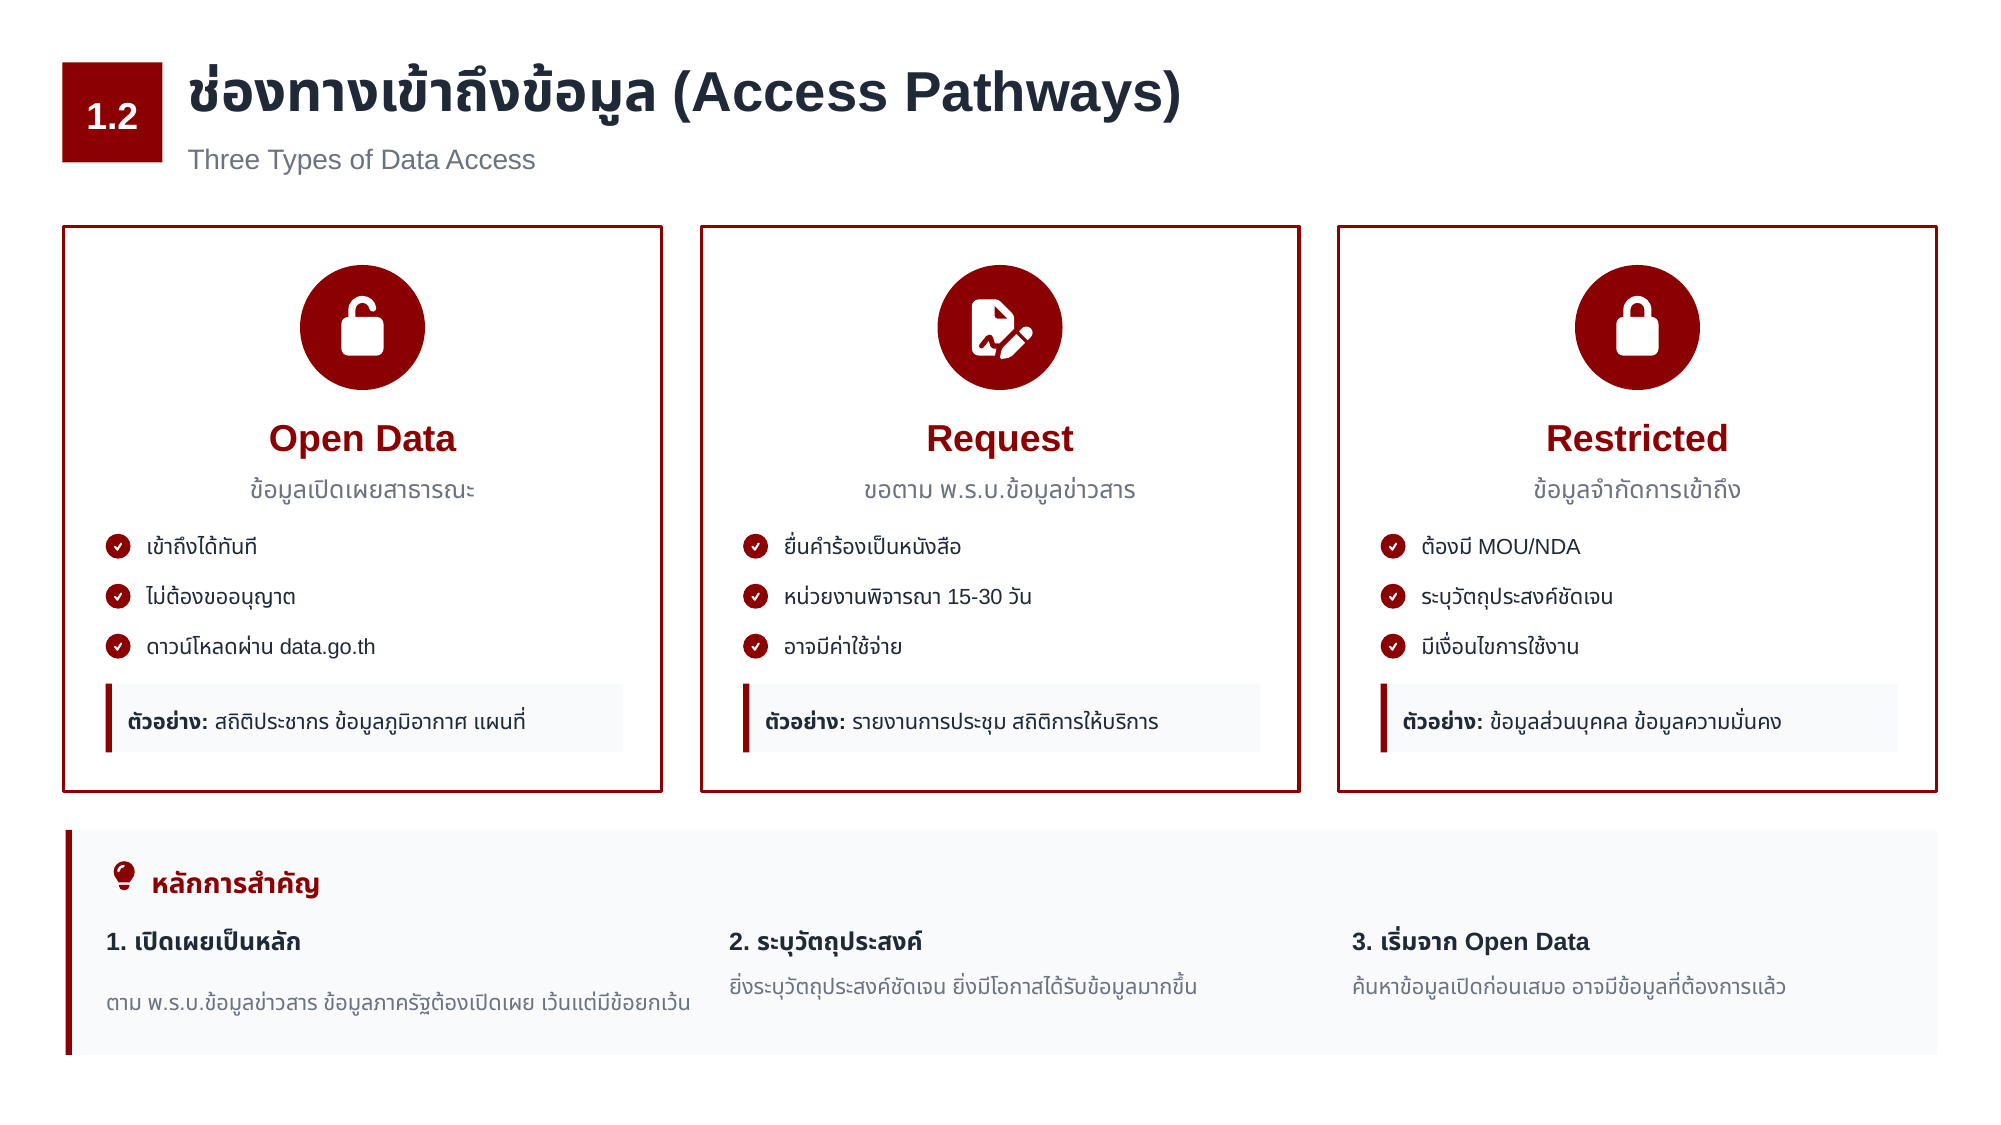

1.2

ช่องทางเข้าถึงข้อมูล (Access Pathways)
Three Types of Data Access

Open Data
Request
Restricted
ข้อมูลเปิดเผยสาธารณะ
ขอตาม พ.ร.บ.ข้อมูลข่าวสาร
ข้อมูลจำกัดการเข้าถึง
เข้าถึงได้ทันที
ยื่นคำร้องเป็นหนังสือ
ต้องมี MOU/NDA

ไม่ต้องขออนุญาต
หน่วยงานพิจารณา 15-30 วัน
ระบุวัตถุประสงค์ชัดเจน

ดาวน์โหลดผ่าน data.go.th
อาจมีค่าใช้จ่าย
มีเงื่อนไขการใช้งาน

ตัวอย่าง: สถิติประชากร ข้อมูลภูมิอากาศ แผนที่
ตัวอย่าง: รายงานการประชุม สถิติการให้บริการ
ตัวอย่าง: ข้อมูลส่วนบุคคล ข้อมูลความมั่นคง

หลักการสำคัญ

1. เปิดเผยเป็นหลัก
2. ระบุวัตถุประสงค์
3. เริ่มจาก Open Data
ตาม พ.ร.บ.ข้อมูลข่าวสาร ข้อมูลภาครัฐต้องเปิดเผย เว้นแต่มีข้อยกเว้น
ยิ่งระบุวัตถุประสงค์ชัดเจน ยิ่งมีโอกาสได้รับข้อมูลมากขึ้น
ค้นหาข้อมูลเปิดก่อนเสมอ อาจมีข้อมูลที่ต้องการแล้ว